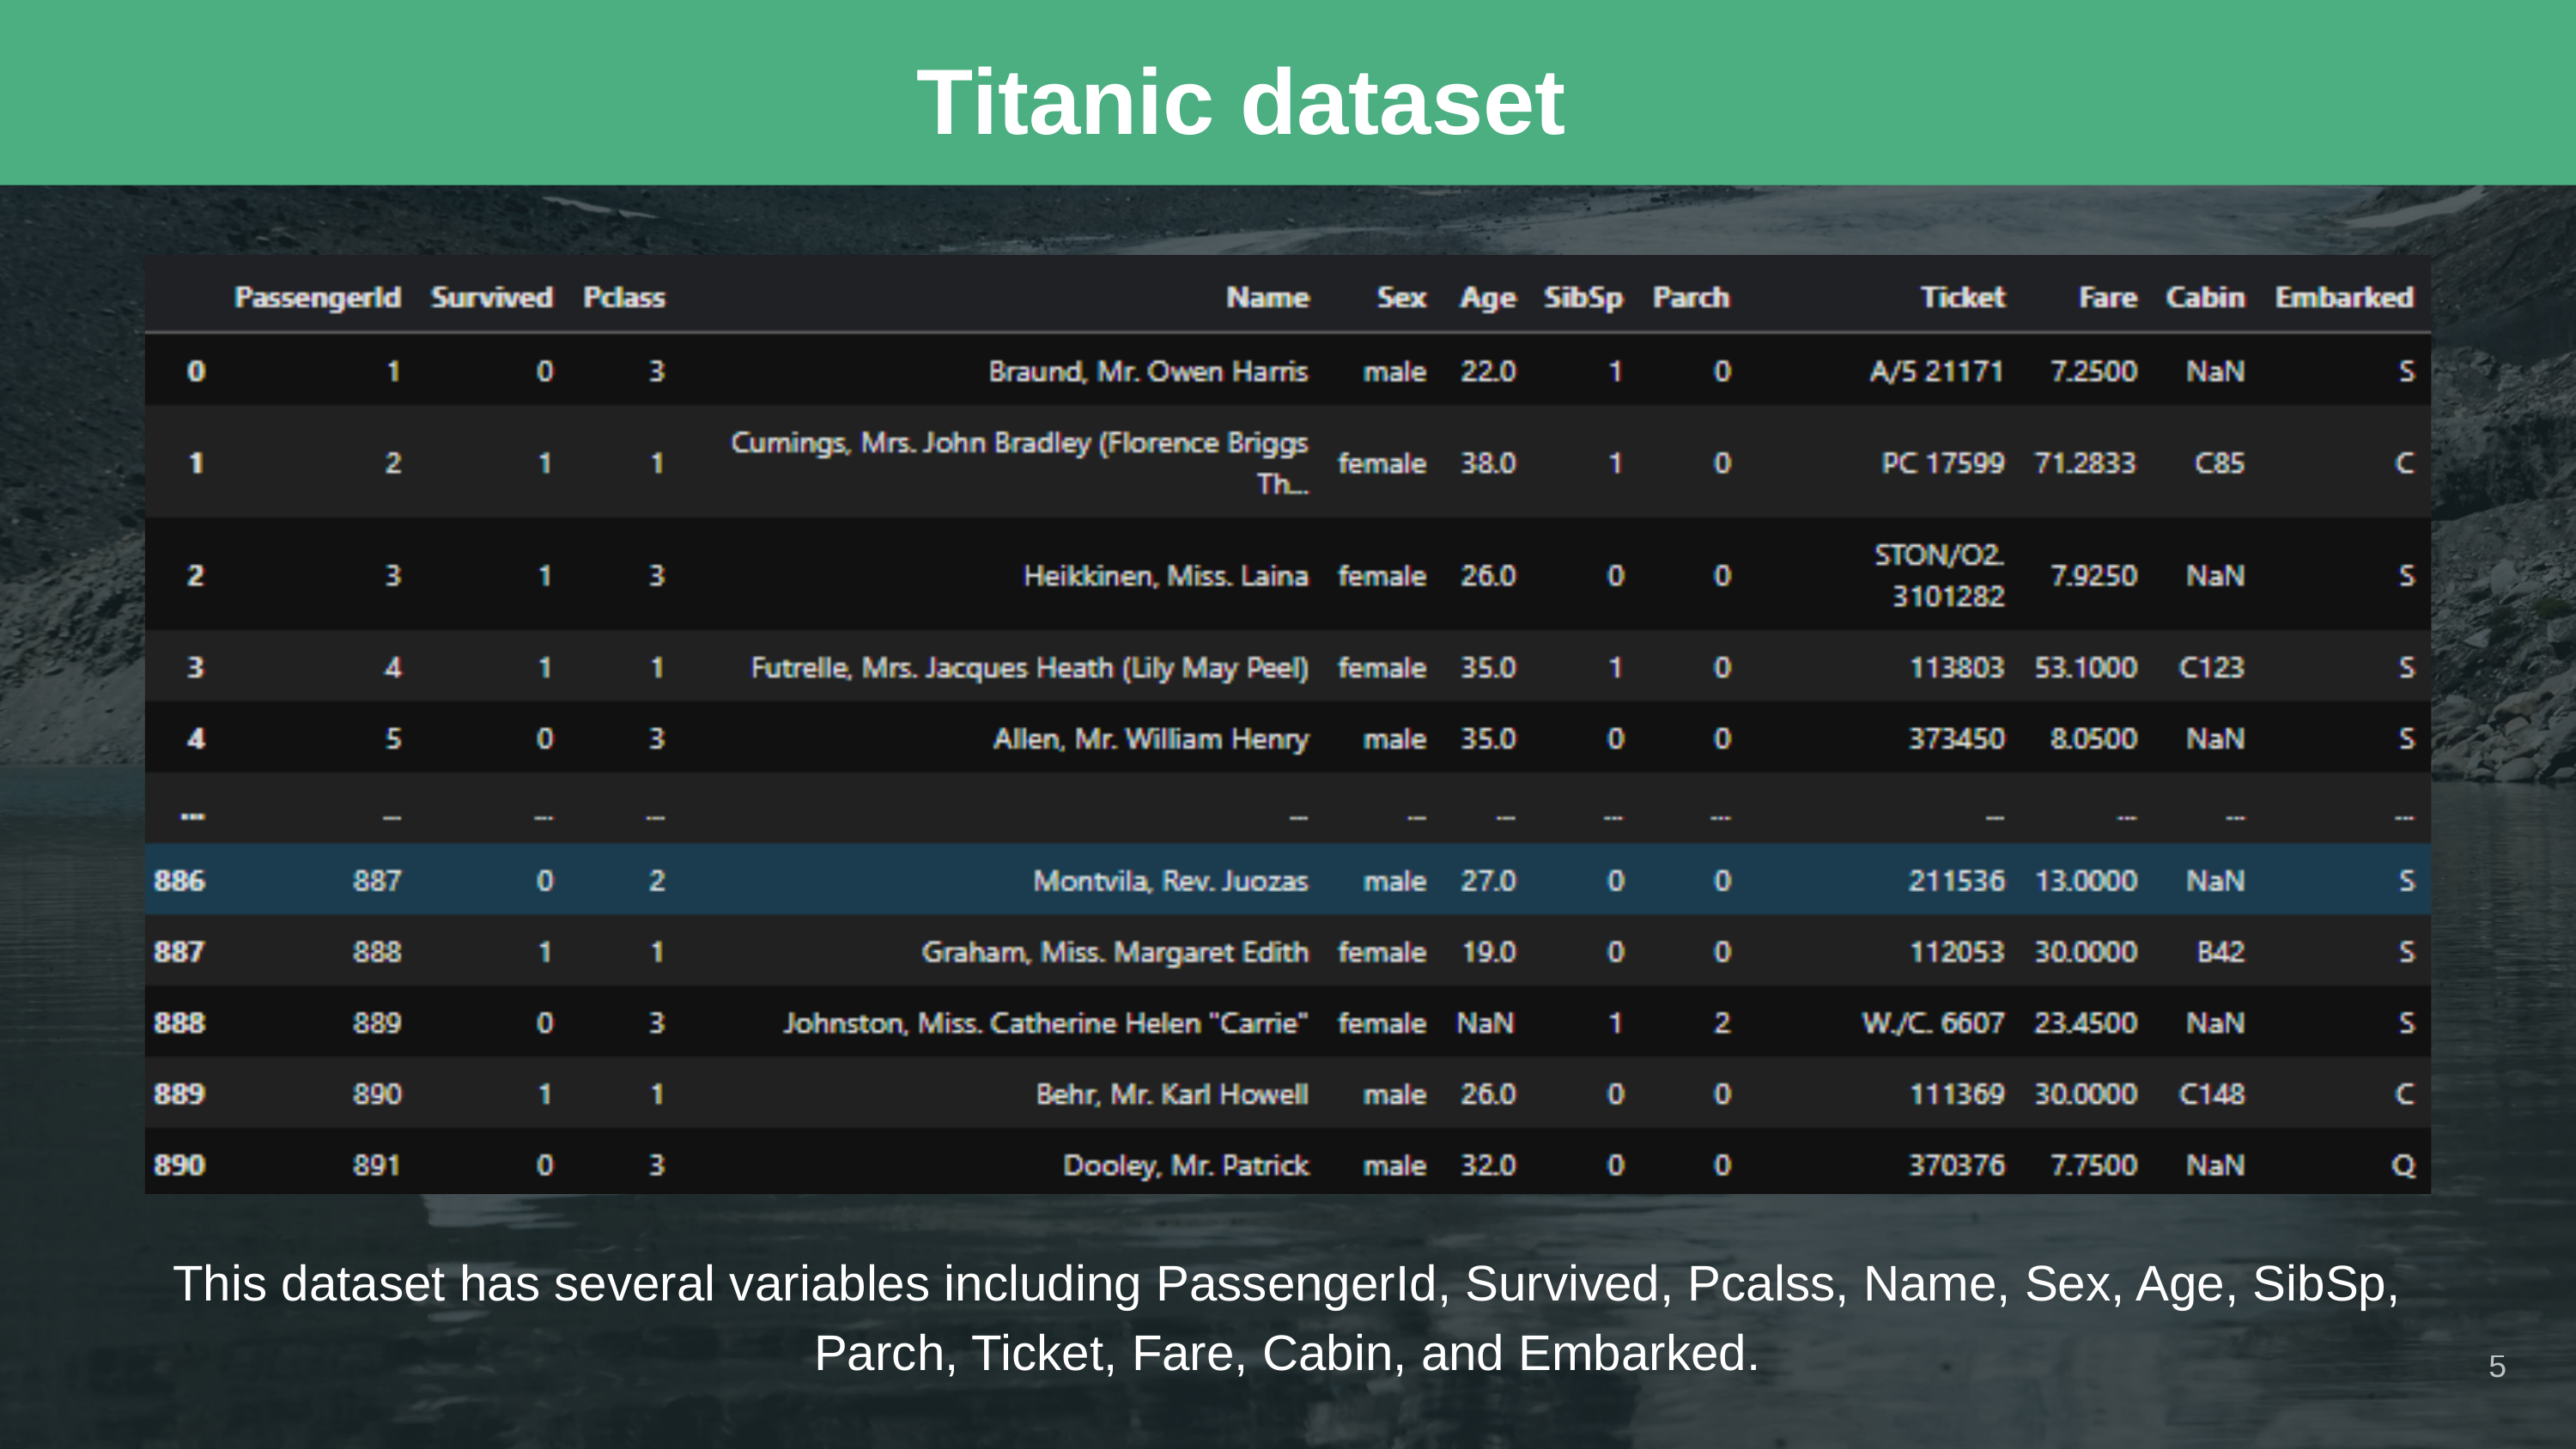

Titanic dataset

This dataset has several variables including PassengerId, Survived, Pcalss, Name, Sex, Age, SibSp, Parch, Ticket, Fare, Cabin, and Embarked.
5